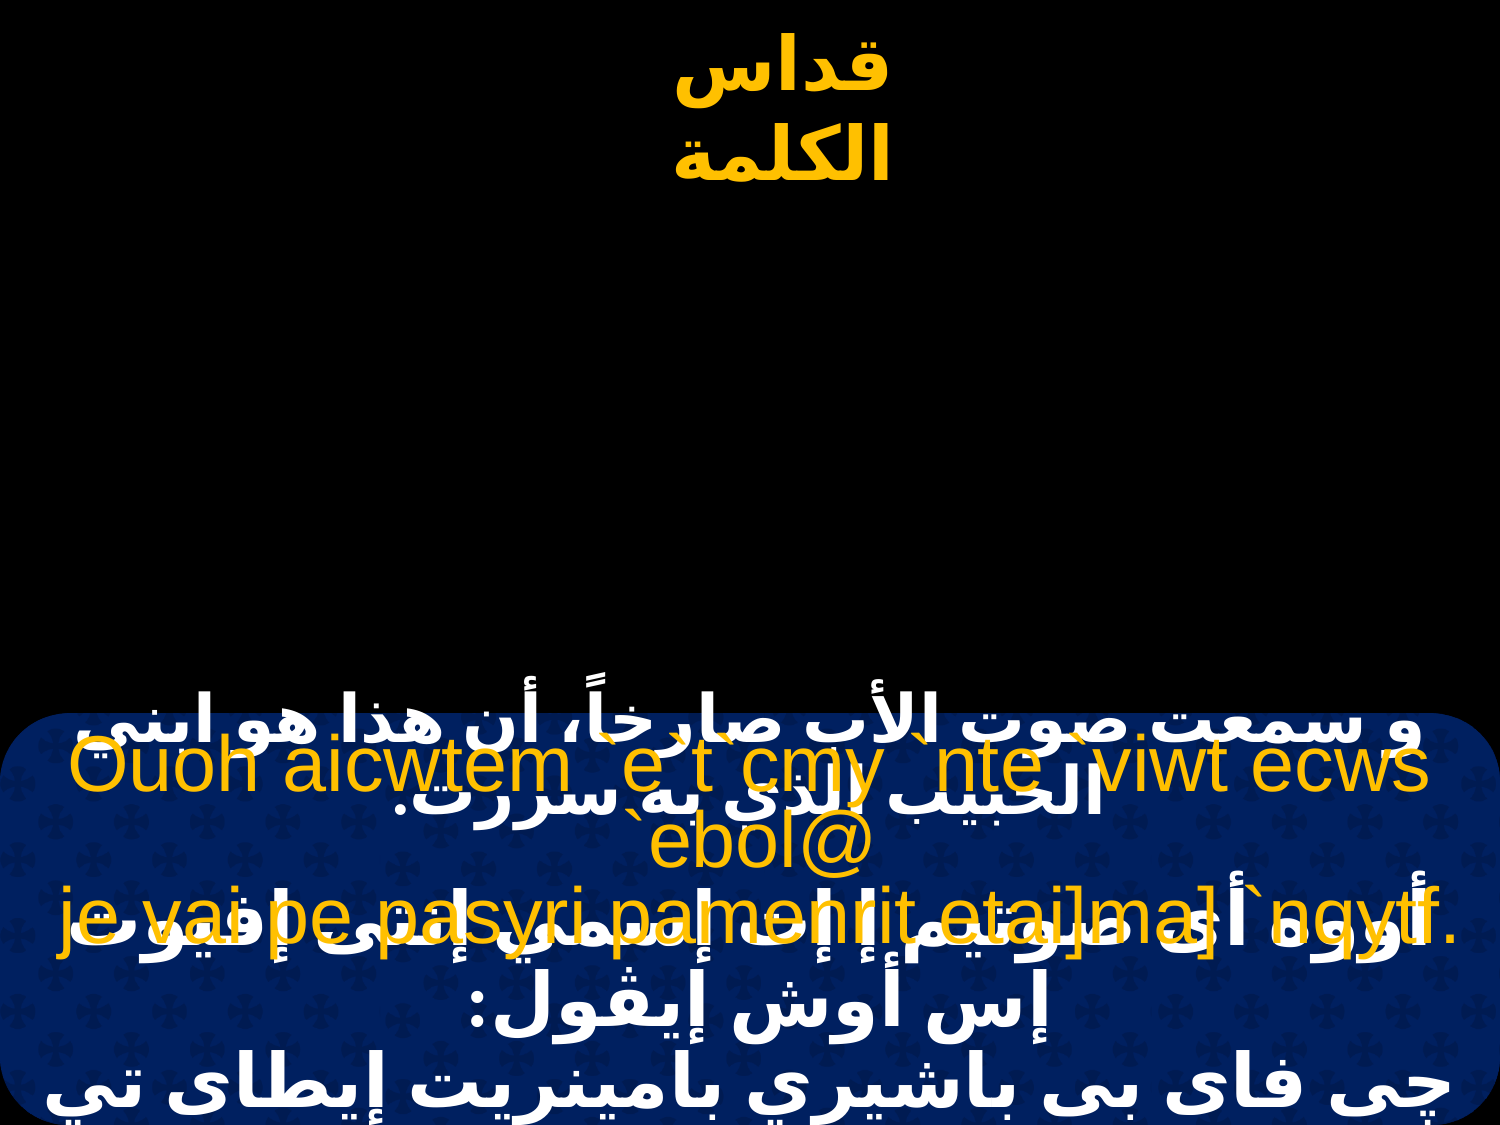

# و سمعت صوت الأب صارخاً، أن هذا هو ابني الحبيب الذي به سررت.
Ouoh aicwtem `e`t`cmy `nte `viwt ecws `ebol@
 je vai pe pasyri pamenrit etai]ma] `nqytf.
أووه أى صوتيم إ إت إسمي إنتى إفيوت إس أوش إيڤول:
چى فاى بى باشيري بامينريت إيطاى تي ماتي إنخيتف.